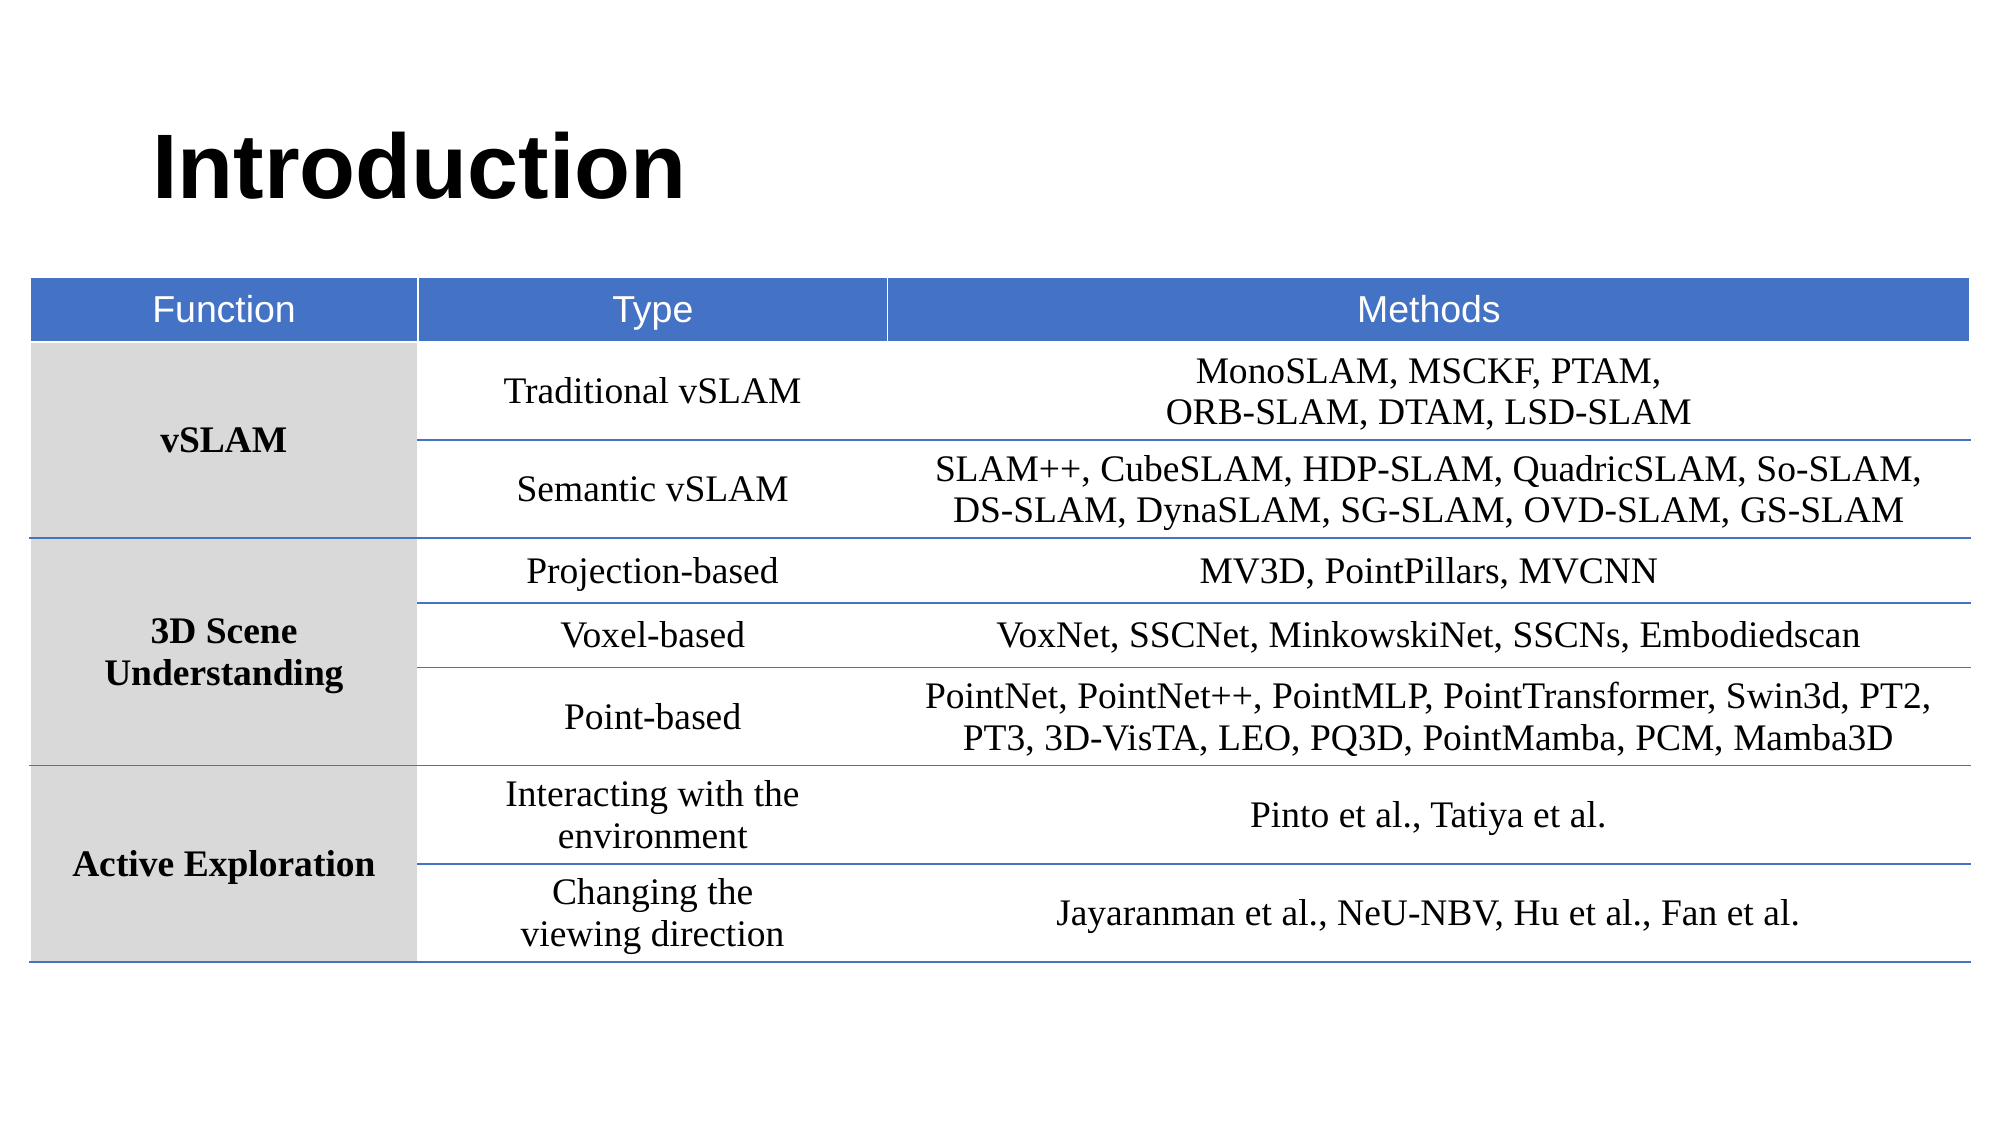

# Introduction
| Function | Type | Methods |
| --- | --- | --- |
| vSLAM | Traditional vSLAM | MonoSLAM, MSCKF, PTAM, ORB-SLAM, DTAM, LSD-SLAM |
|  | Semantic vSLAM | SLAM++, CubeSLAM, HDP-SLAM, QuadricSLAM, So-SLAM, DS-SLAM, DynaSLAM, SG-SLAM, OVD-SLAM, GS-SLAM |
| 3D Scene Understanding | Projection-based | MV3D, PointPillars, MVCNN |
|  | Voxel-based | VoxNet, SSCNet, MinkowskiNet, SSCNs, Embodiedscan |
|  | Point-based | PointNet, PointNet++, PointMLP, PointTransformer, Swin3d, PT2, PT3, 3D-VisTA, LEO, PQ3D, PointMamba, PCM, Mamba3D |
| Active Exploration | Interacting with the environment | Pinto et al., Tatiya et al. |
|  | Changing the viewing direction | Jayaranman et al., NeU-NBV, Hu et al., Fan et al. |